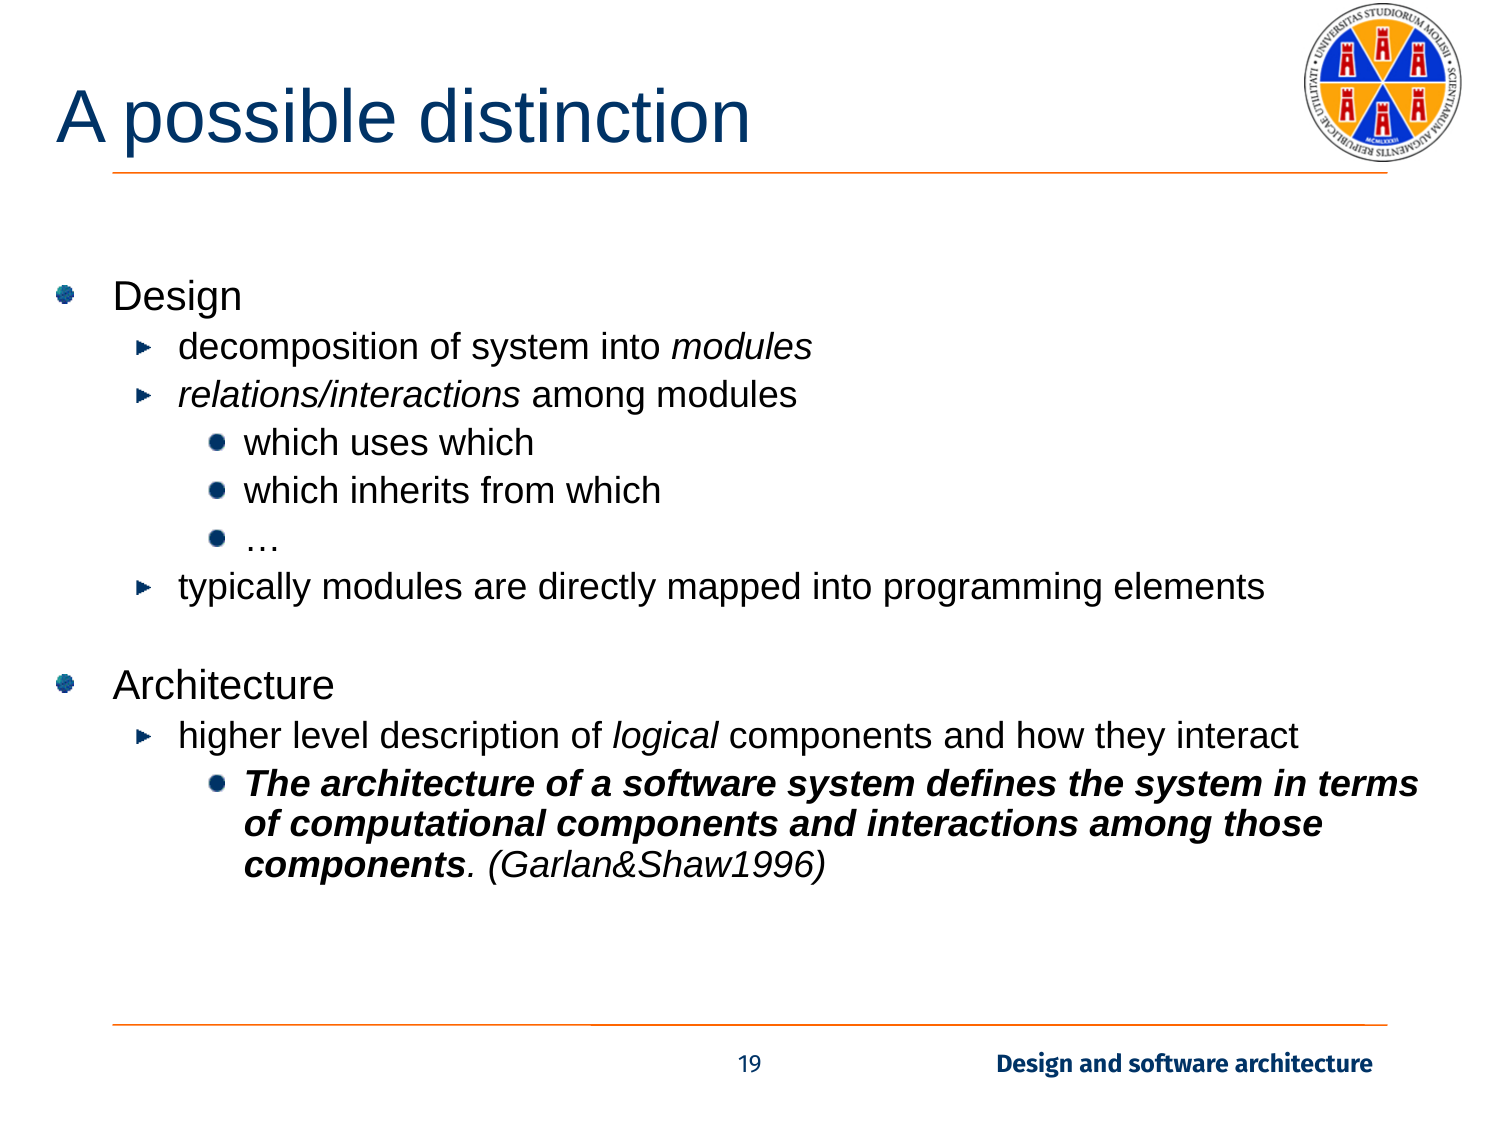

# A possible distinction
Design
decomposition of system into modules
relations/interactions among modules
which uses which
which inherits from which
…
typically modules are directly mapped into programming elements

Architecture
higher level description of logical components and how they interact
The architecture of a software system defines the system in terms of computational components and interactions among those components. (Garlan&Shaw1996)
19
Design and software architecture